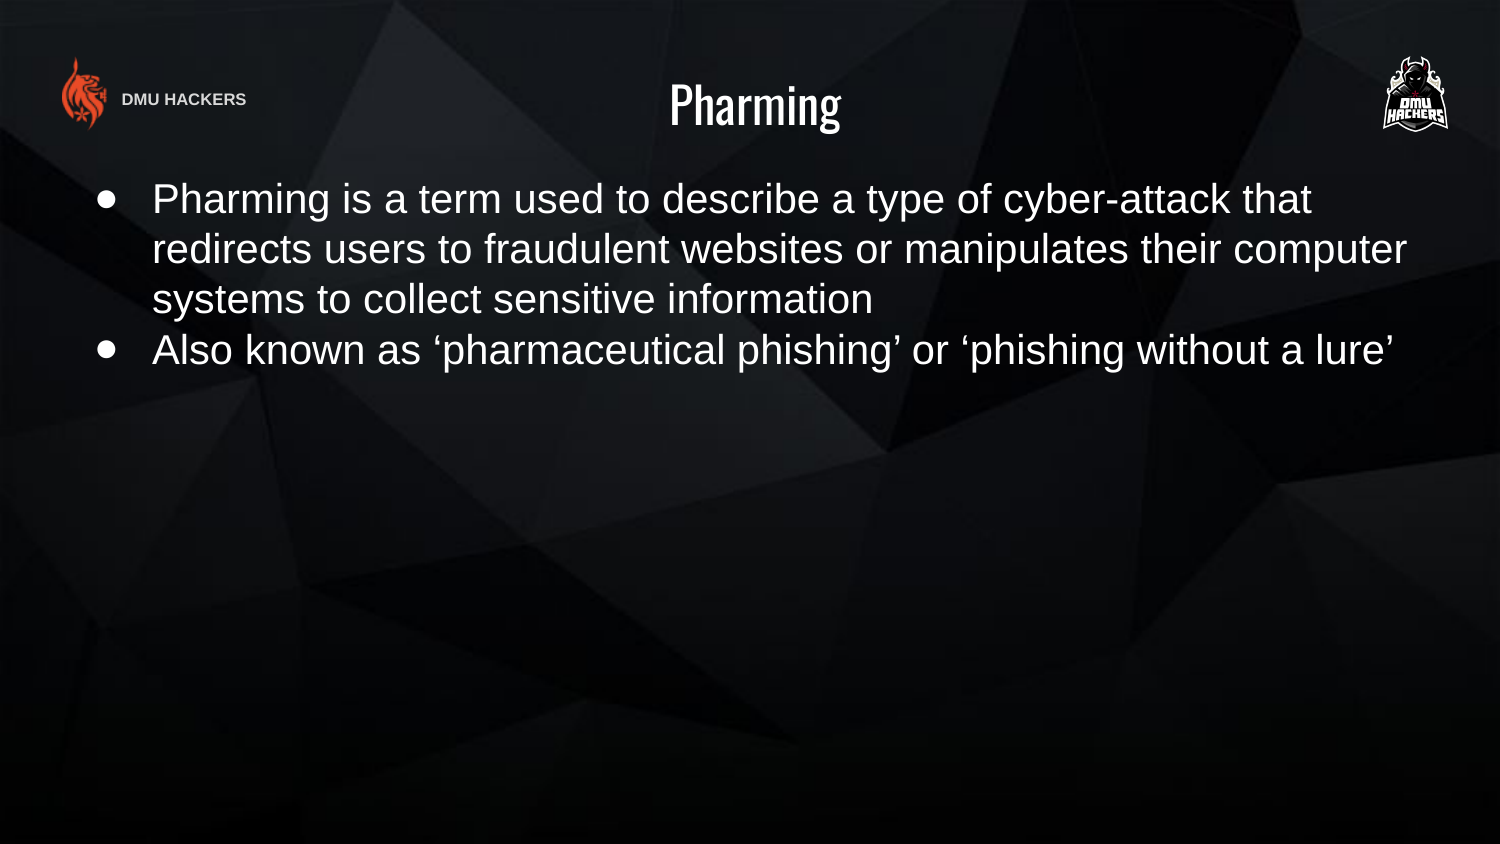

Pharming
DMU HACKERS
Pharming is a term used to describe a type of cyber-attack that redirects users to fraudulent websites or manipulates their computer systems to collect sensitive information
Also known as ‘pharmaceutical phishing’ or ‘phishing without a lure’